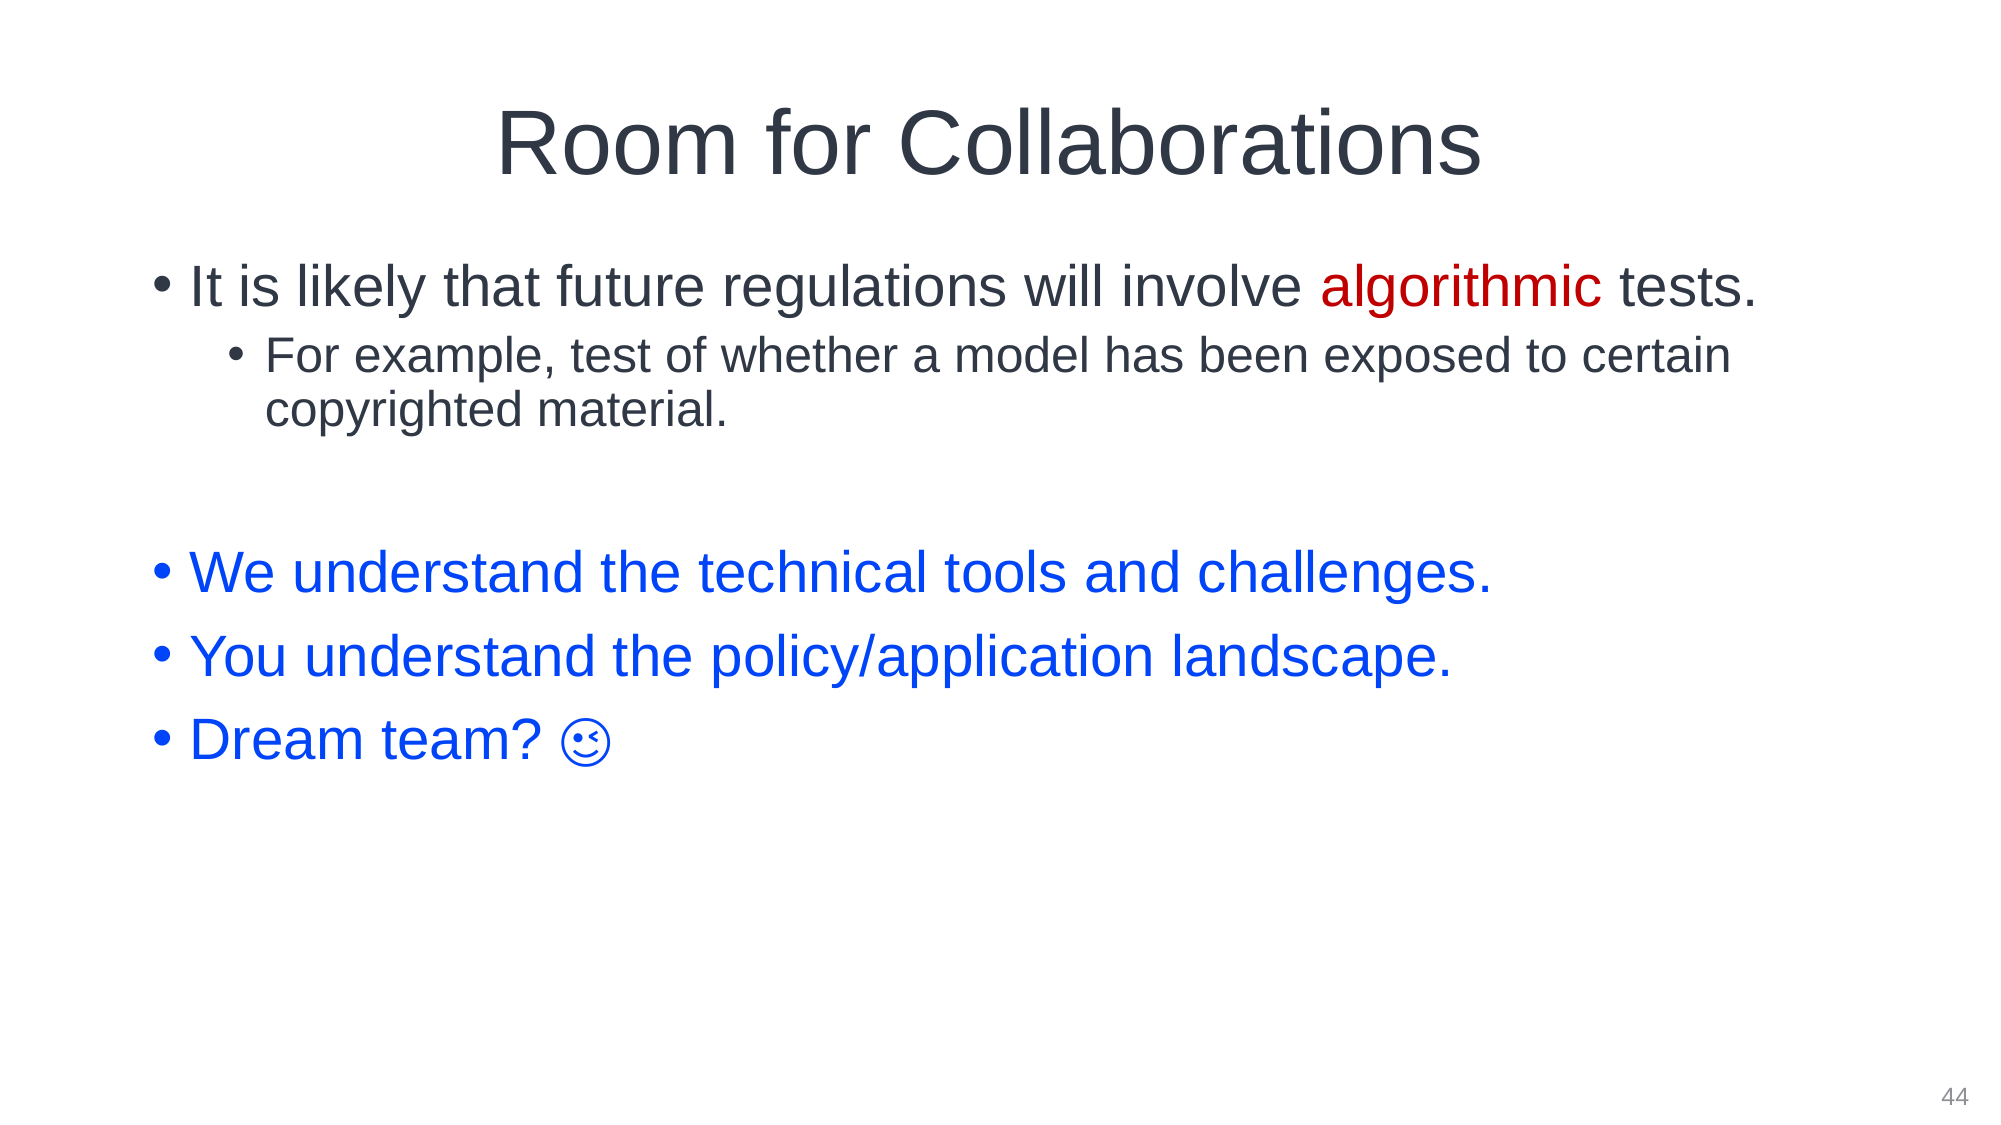

# Room for Collaborations
It is likely that future regulations will involve algorithmic tests.
For example, test of whether a model has been exposed to certain copyrighted material.

We understand the technical tools and challenges.
You understand the policy/application landscape.
Dream team? 😉
44